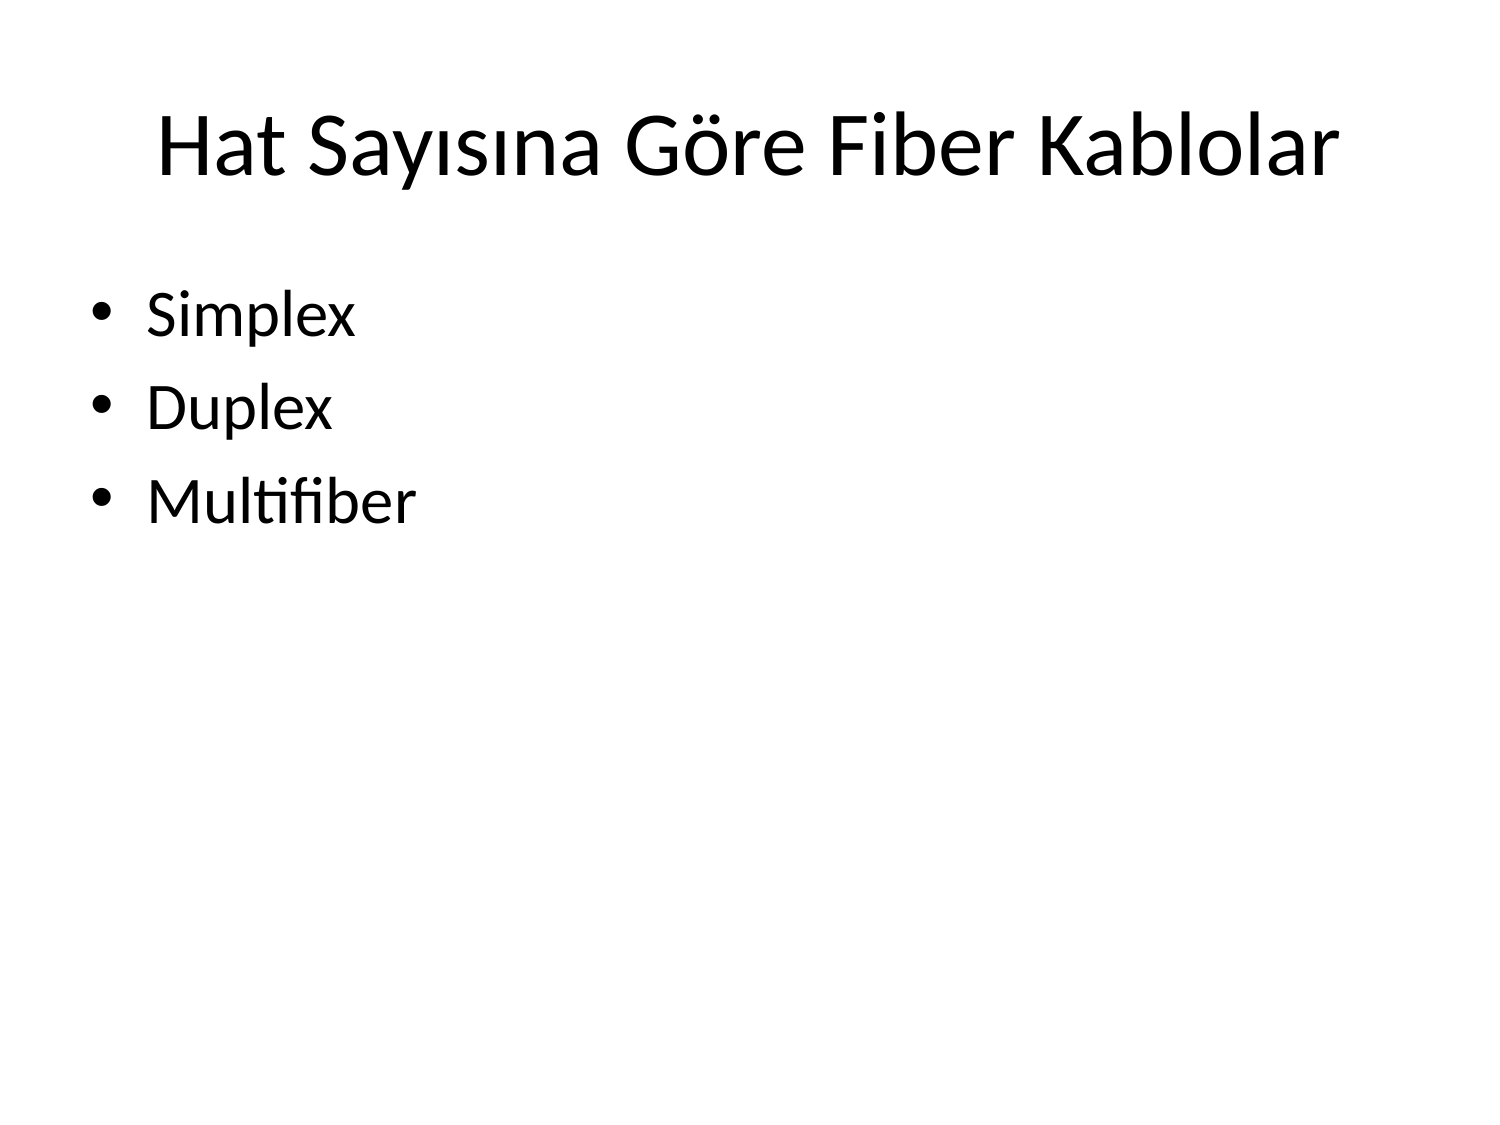

# Hat Sayısına Göre Fiber Kablolar
Simplex
Duplex
Multifiber